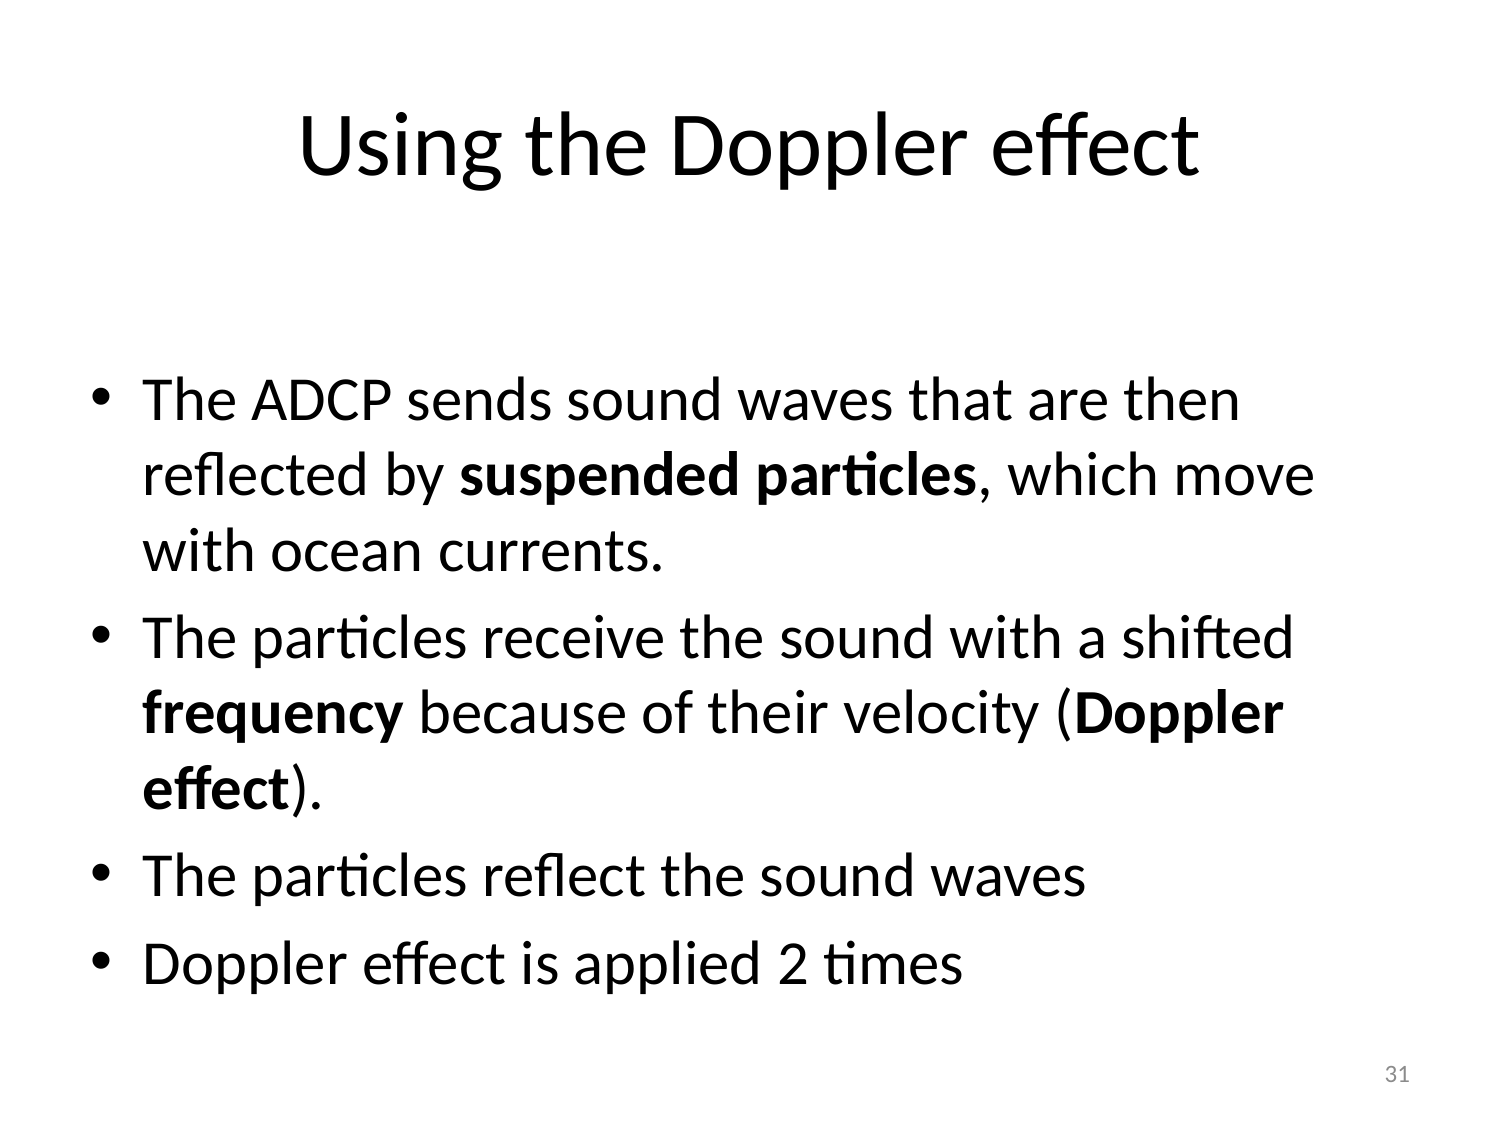

# Using the Doppler effect

The ADCP sends sound waves that are then reflected by suspended particles, which move with ocean currents.
The particles receive the sound with a shifted frequency because of their velocity (Doppler effect).
The particles reflect the sound waves
Doppler effect is applied 2 times
31